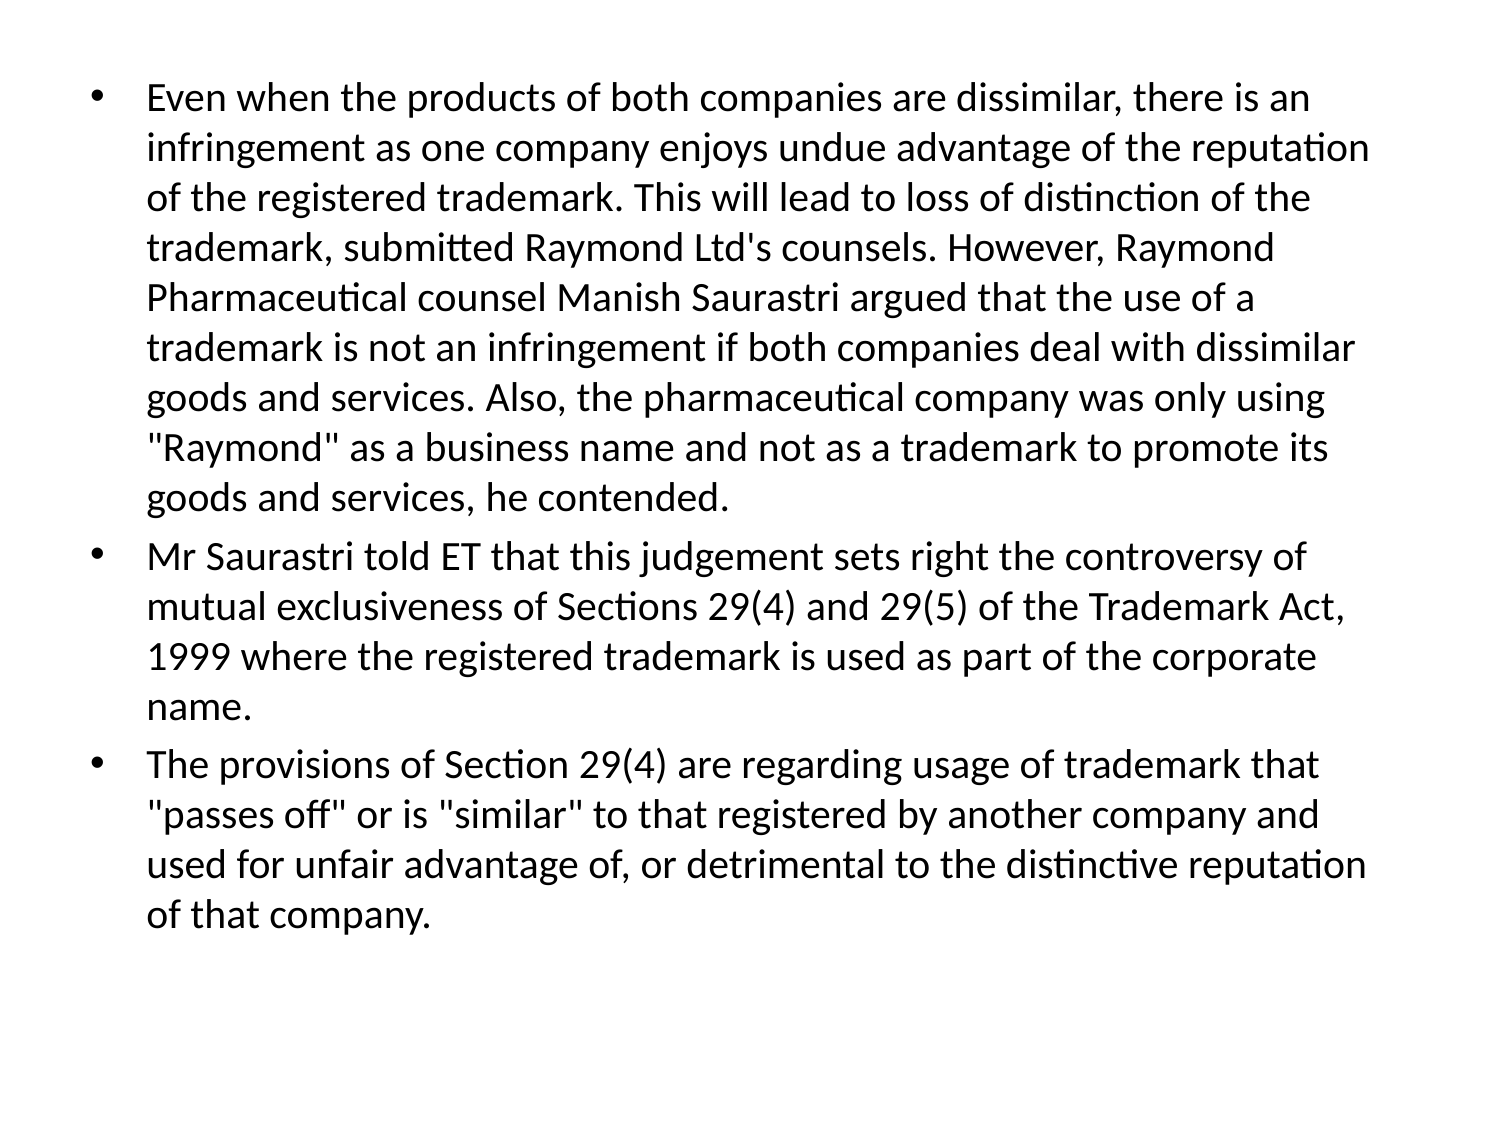

Even when the products of both companies are dissimilar, there is an infringement as one company enjoys undue advantage of the reputation of the registered trademark. This will lead to loss of distinction of the trademark, submitted Raymond Ltd's counsels. However, Raymond Pharmaceutical counsel Manish Saurastri argued that the use of a trademark is not an infringement if both companies deal with dissimilar goods and services. Also, the pharmaceutical company was only using "Raymond" as a business name and not as a trademark to promote its goods and services, he contended.
Mr Saurastri told ET that this judgement sets right the controversy of mutual exclusiveness of Sections 29(4) and 29(5) of the Trademark Act, 1999 where the registered trademark is used as part of the corporate name.
The provisions of Section 29(4) are regarding usage of trademark that "passes off" or is "similar" to that registered by another company and used for unfair advantage of, or detrimental to the distinctive reputation of that company.